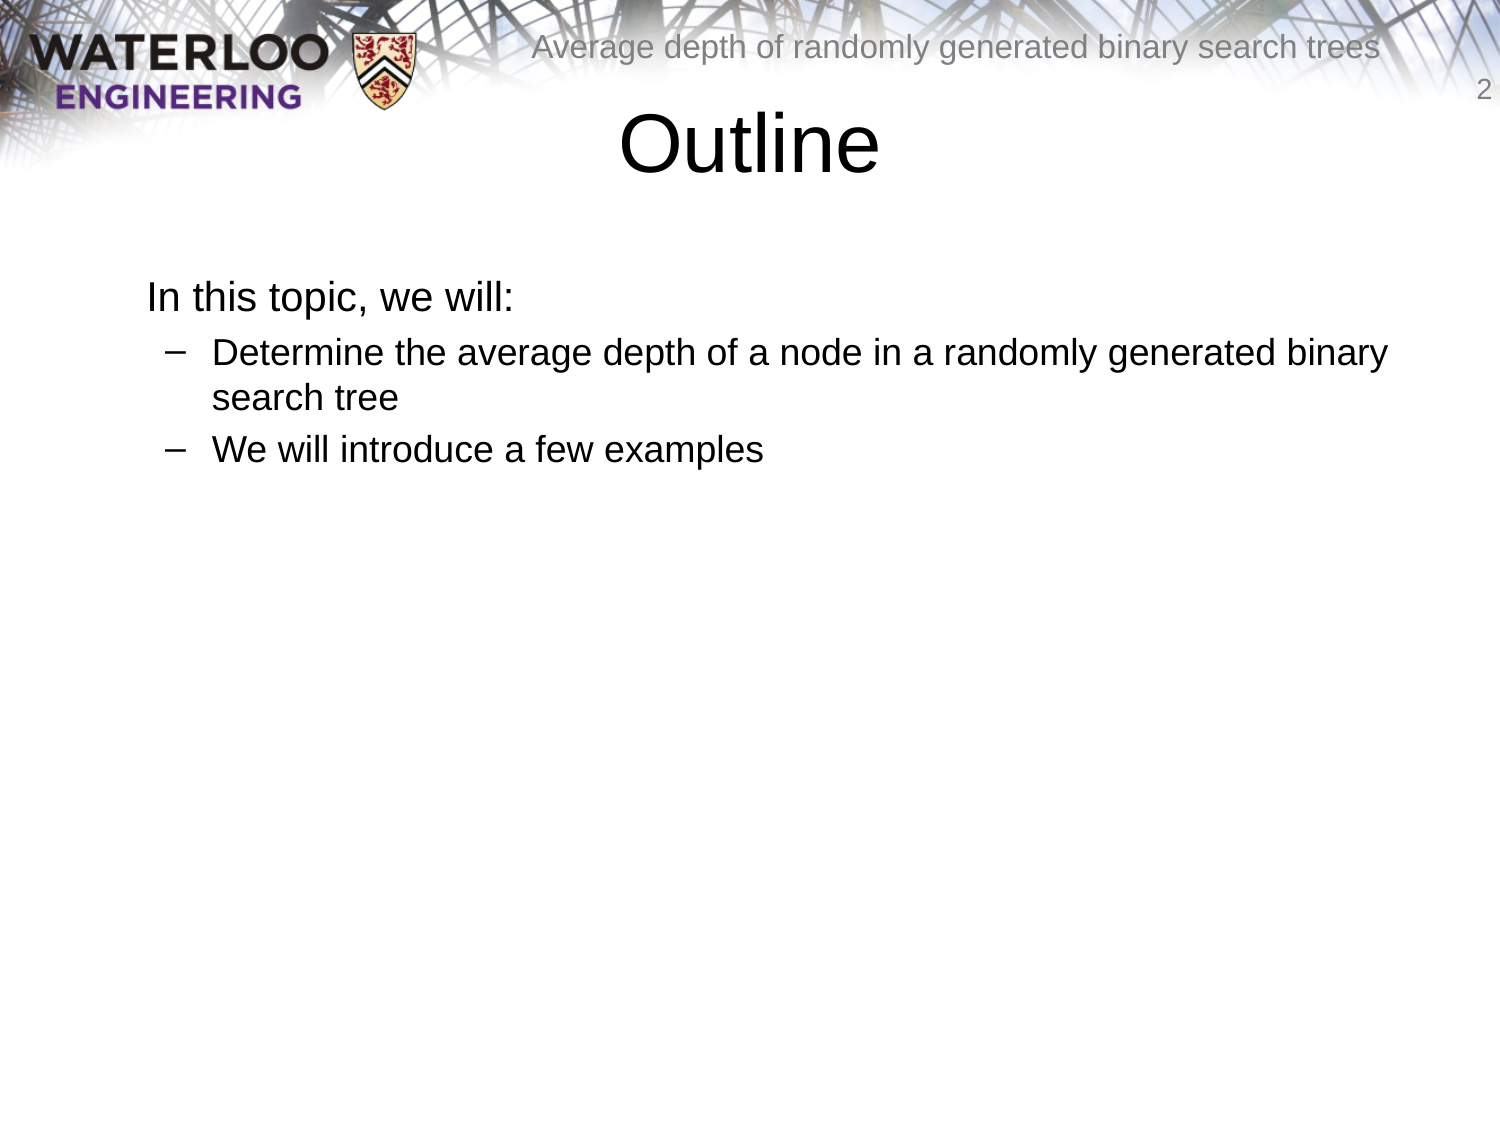

# Outline
	In this topic, we will:
Determine the average depth of a node in a randomly generated binary search tree
We will introduce a few examples